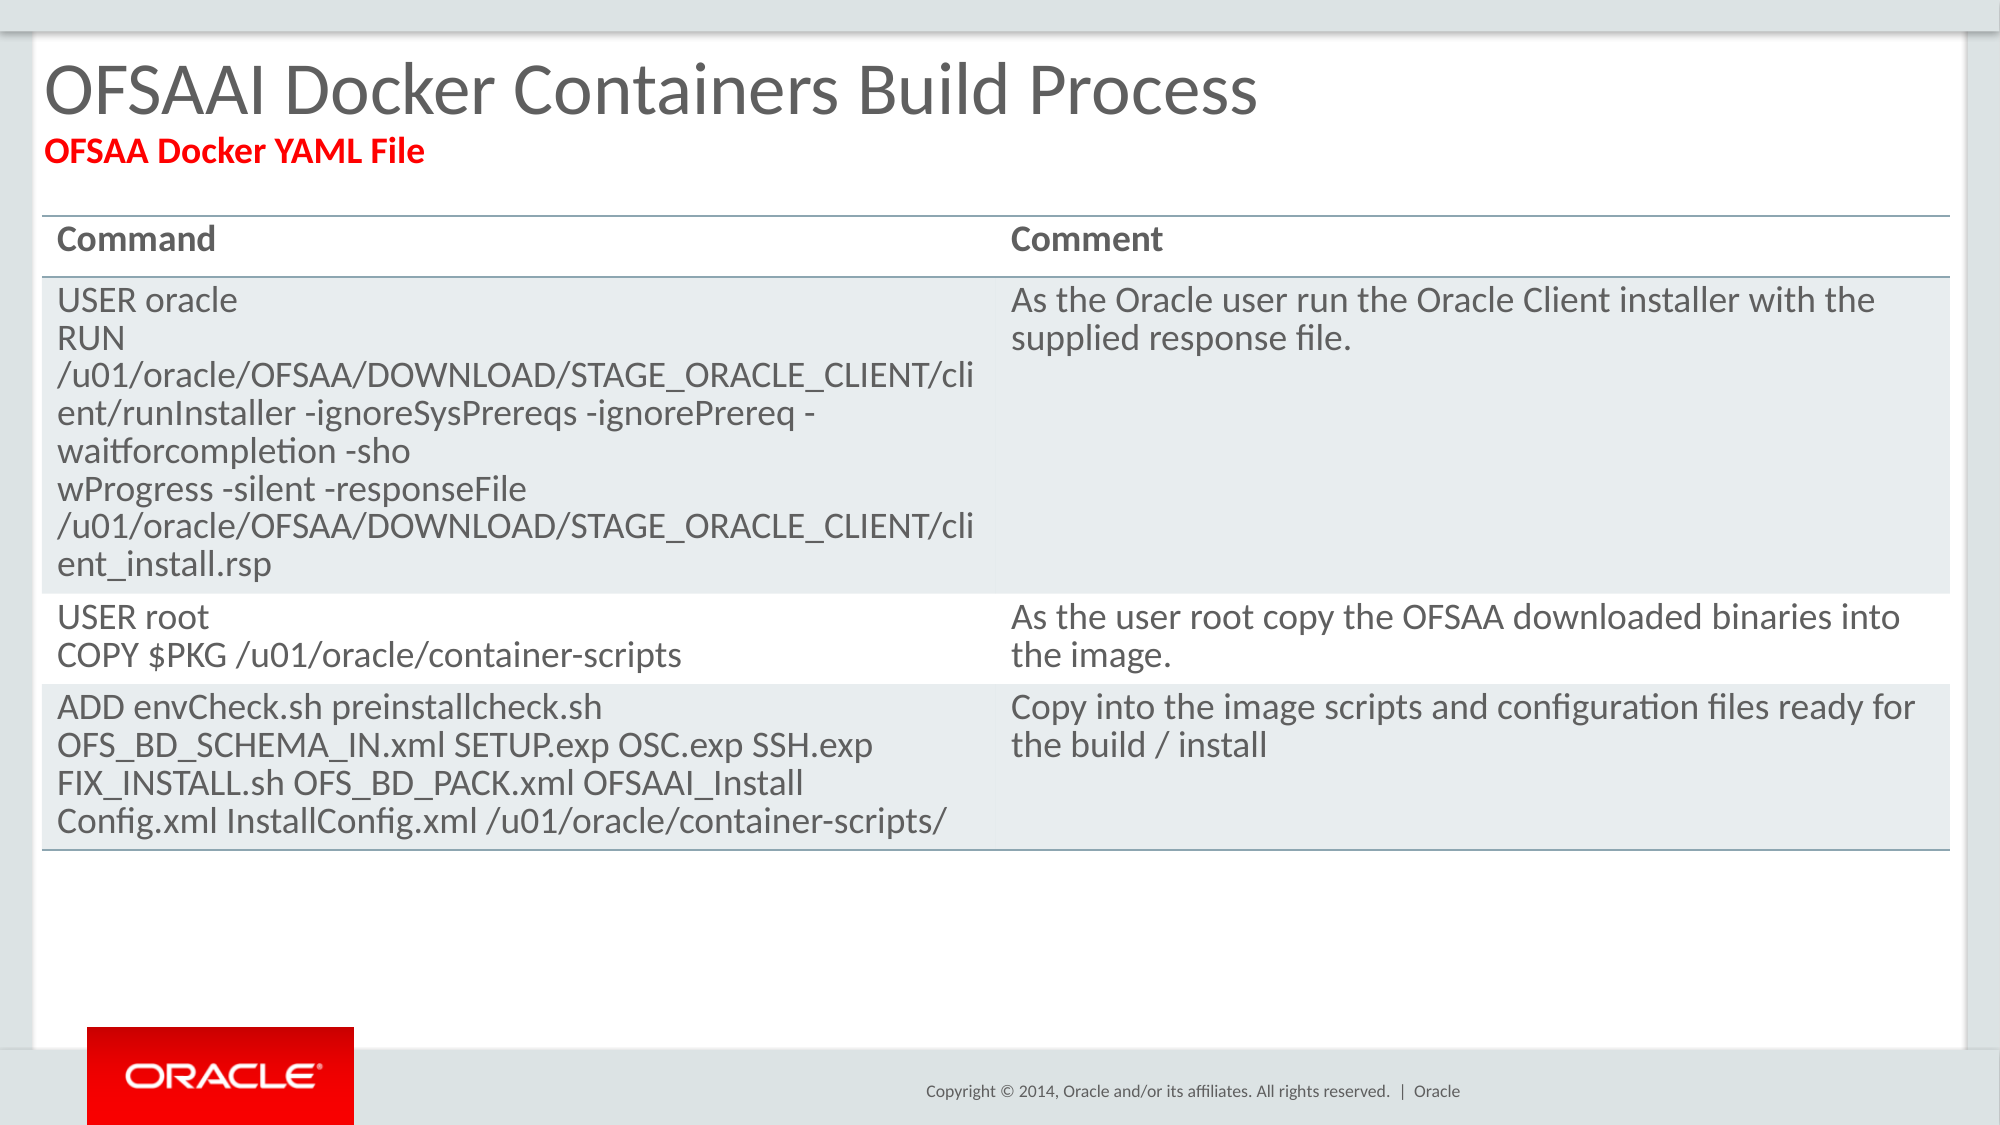

OFSAAI Docker Containers Build Process
OFSAA Docker YAML File
| Command | Comment |
| --- | --- |
| USER oracle RUN /u01/oracle/OFSAA/DOWNLOAD/STAGE\_ORACLE\_CLIENT/client/runInstaller -ignoreSysPrereqs -ignorePrereq -waitforcompletion -sho wProgress -silent -responseFile /u01/oracle/OFSAA/DOWNLOAD/STAGE\_ORACLE\_CLIENT/client\_install.rsp | As the Oracle user run the Oracle Client installer with the supplied response file. |
| USER root COPY $PKG /u01/oracle/container-scripts | As the user root copy the OFSAA downloaded binaries into the image. |
| ADD envCheck.sh preinstallcheck.sh OFS\_BD\_SCHEMA\_IN.xml SETUP.exp OSC.exp SSH.exp FIX\_INSTALL.sh OFS\_BD\_PACK.xml OFSAAI\_Install Config.xml InstallConfig.xml /u01/oracle/container-scripts/ | Copy into the image scripts and configuration files ready for the build / install |
Oracle